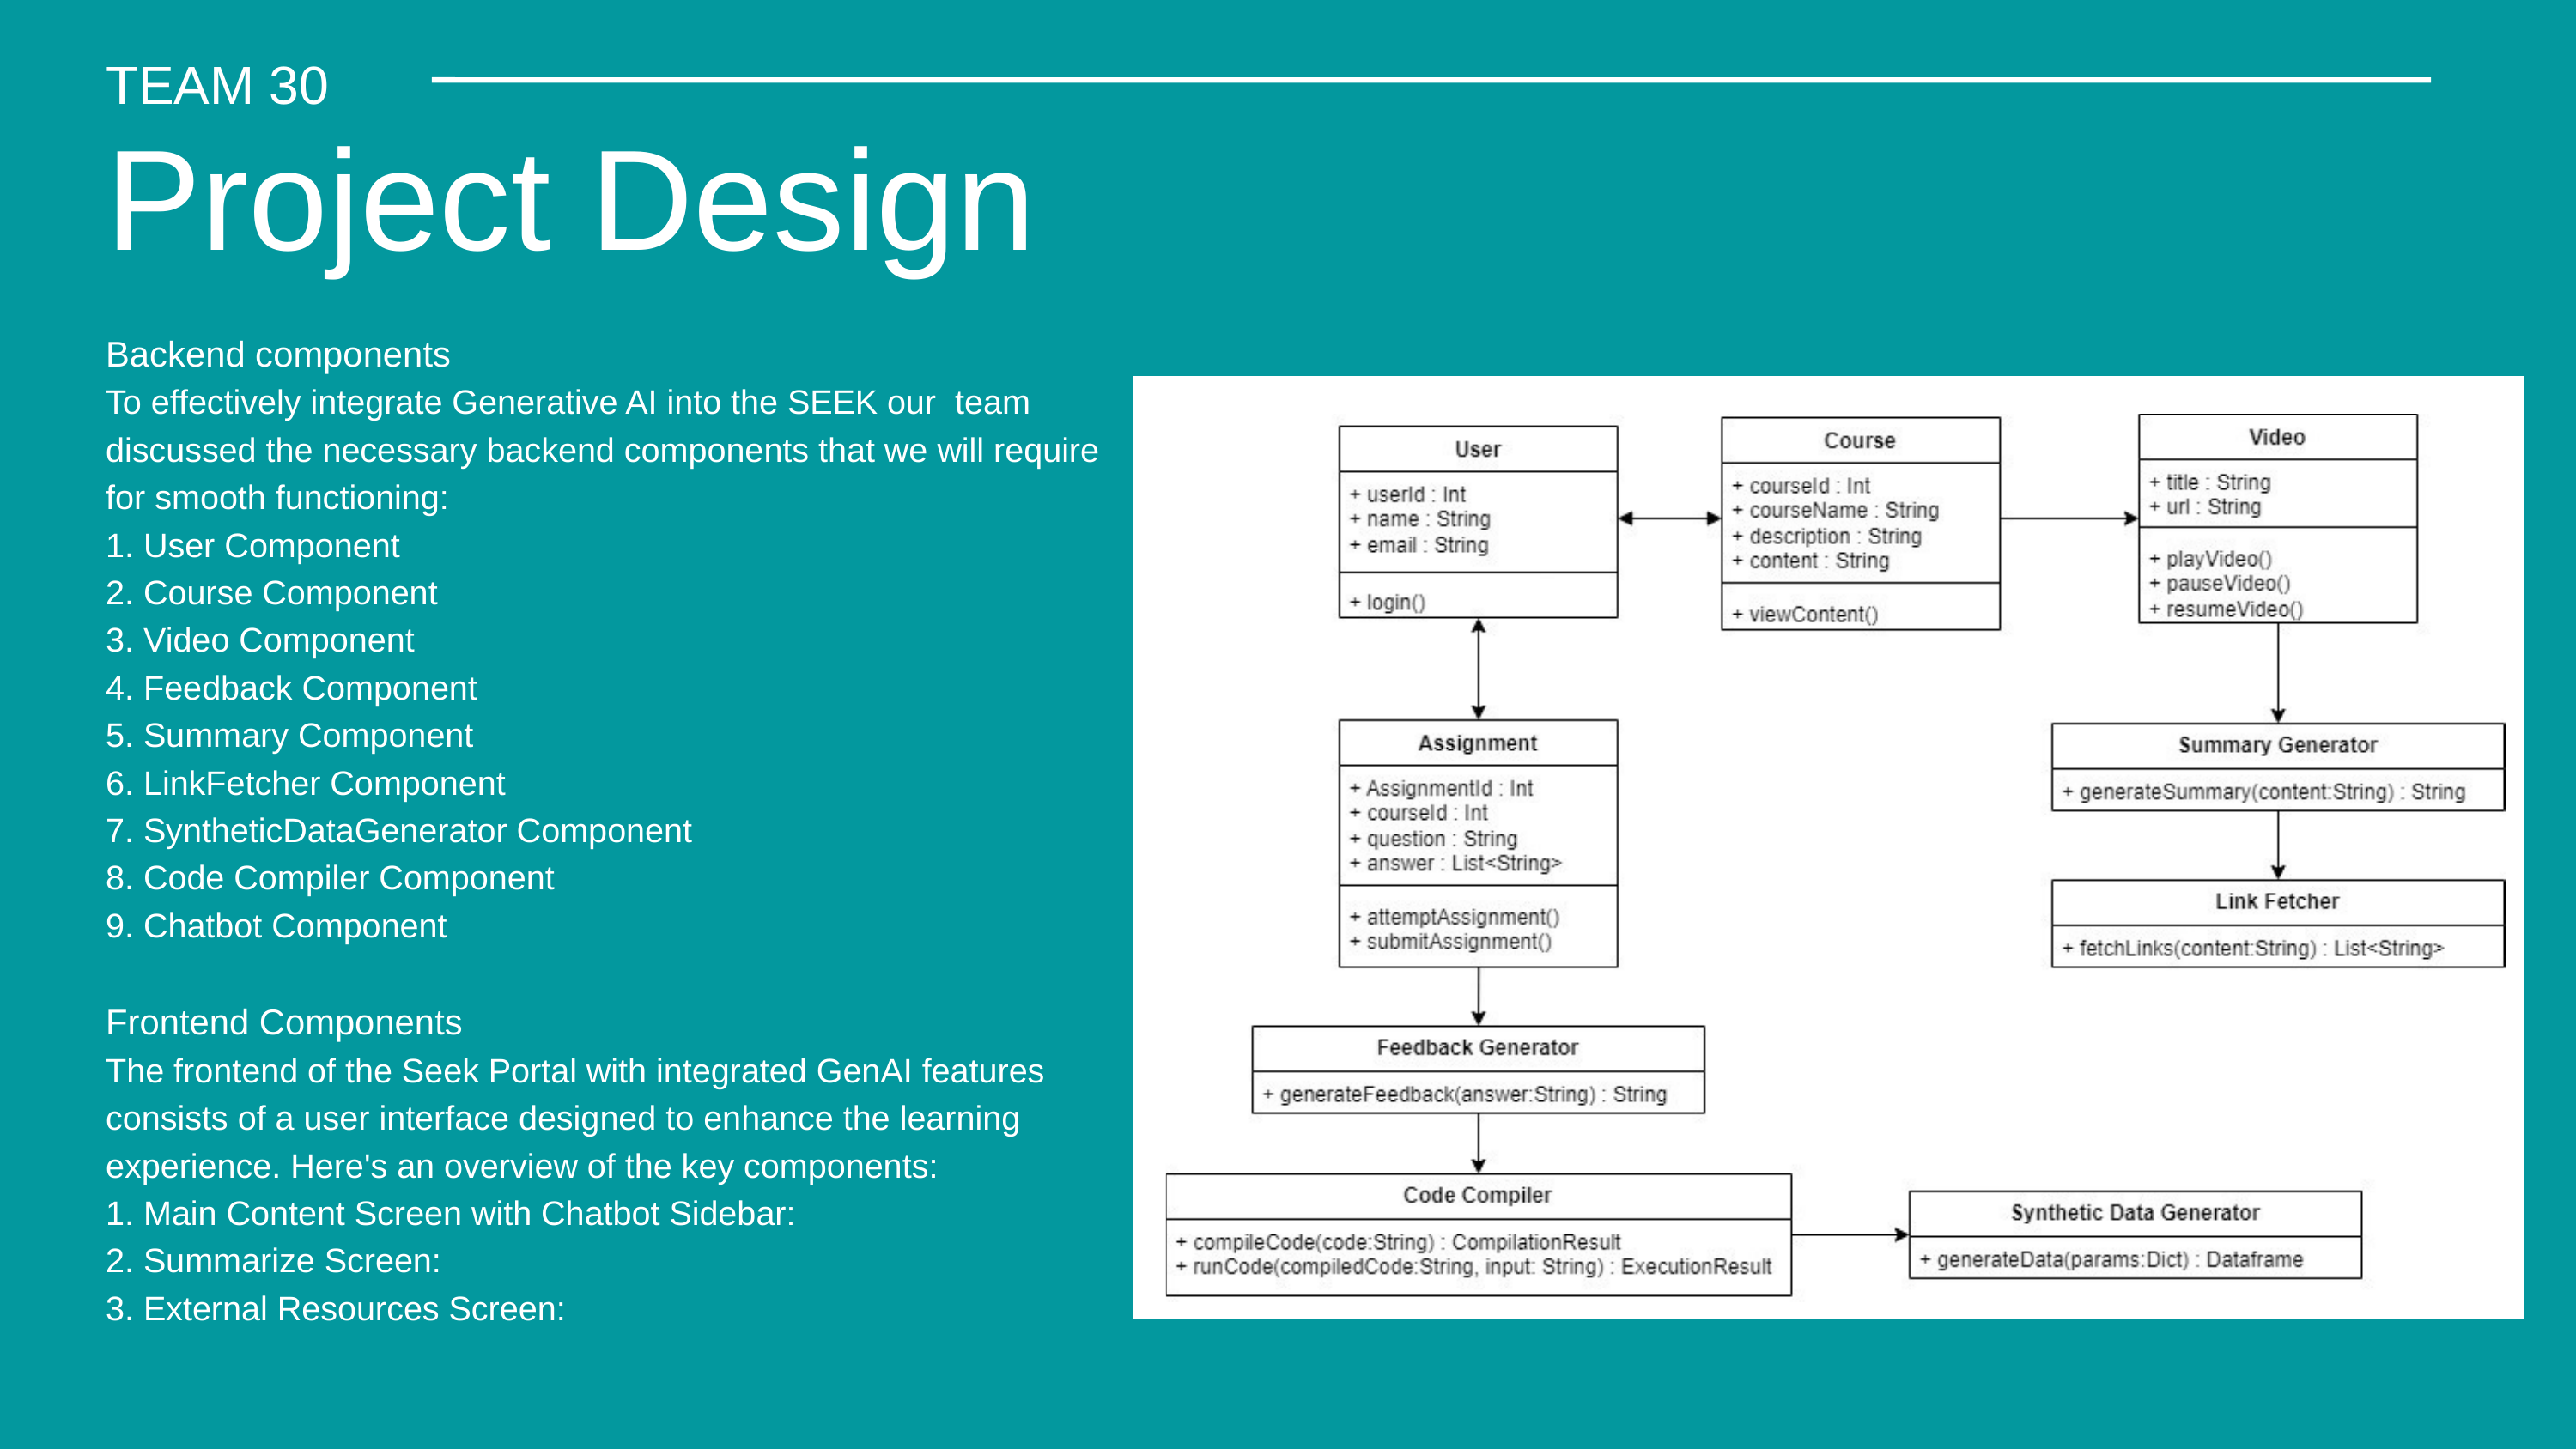

TEAM 30

Project Design
Backend components
To effectively integrate Generative AI into the SEEK our  team discussed the necessary backend components that we will require for smooth functioning:
1. User Component
2. Course Component
3. Video Component
4. Feedback Component
5. Summary Component
6. LinkFetcher Component
7. SyntheticDataGenerator Component
8. Code Compiler Component
9. Chatbot Component

Frontend Components
The frontend of the Seek Portal with integrated GenAI features consists of a user interface designed to enhance the learning experience. Here's an overview of the key components:
1. Main Content Screen with Chatbot Sidebar:
2. Summarize Screen:
3. External Resources Screen: